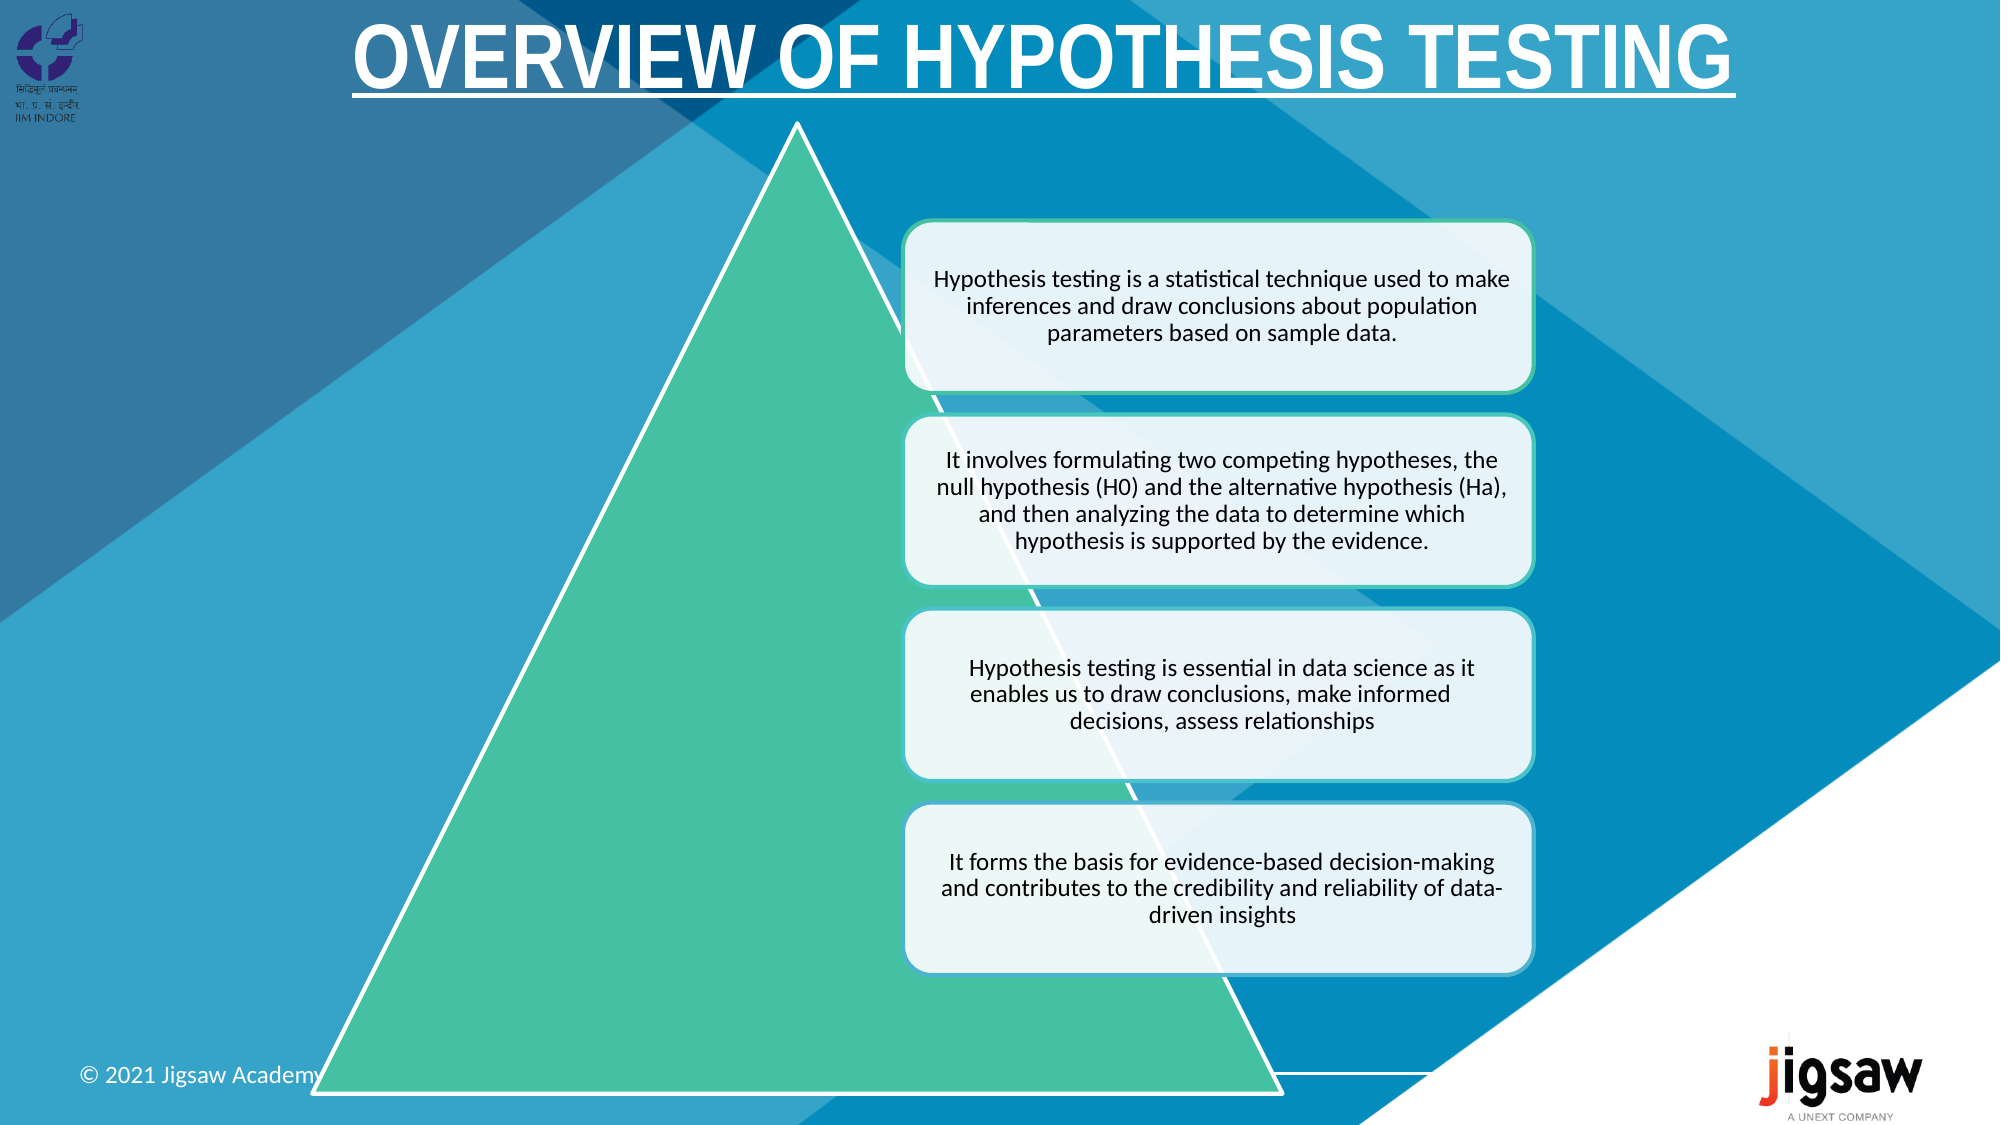

# OVERVIEW OF HYPOTHESIS TESTING
Hypothesis testing is a statistical technique used to make inferences and draw conclusions about population parameters based on sample data.
It involves formulating two competing hypotheses, the null hypothesis (H0) and the alternative hypothesis (Ha), and then analyzing the data to determine which hypothesis is supported by the evidence.
Hypothesis testing is essential in data science as it enables us to draw conclusions, make informed     decisions, assess relationships
It forms the basis for evidence-based decision-making and contributes to the credibility and reliability of data-driven insights